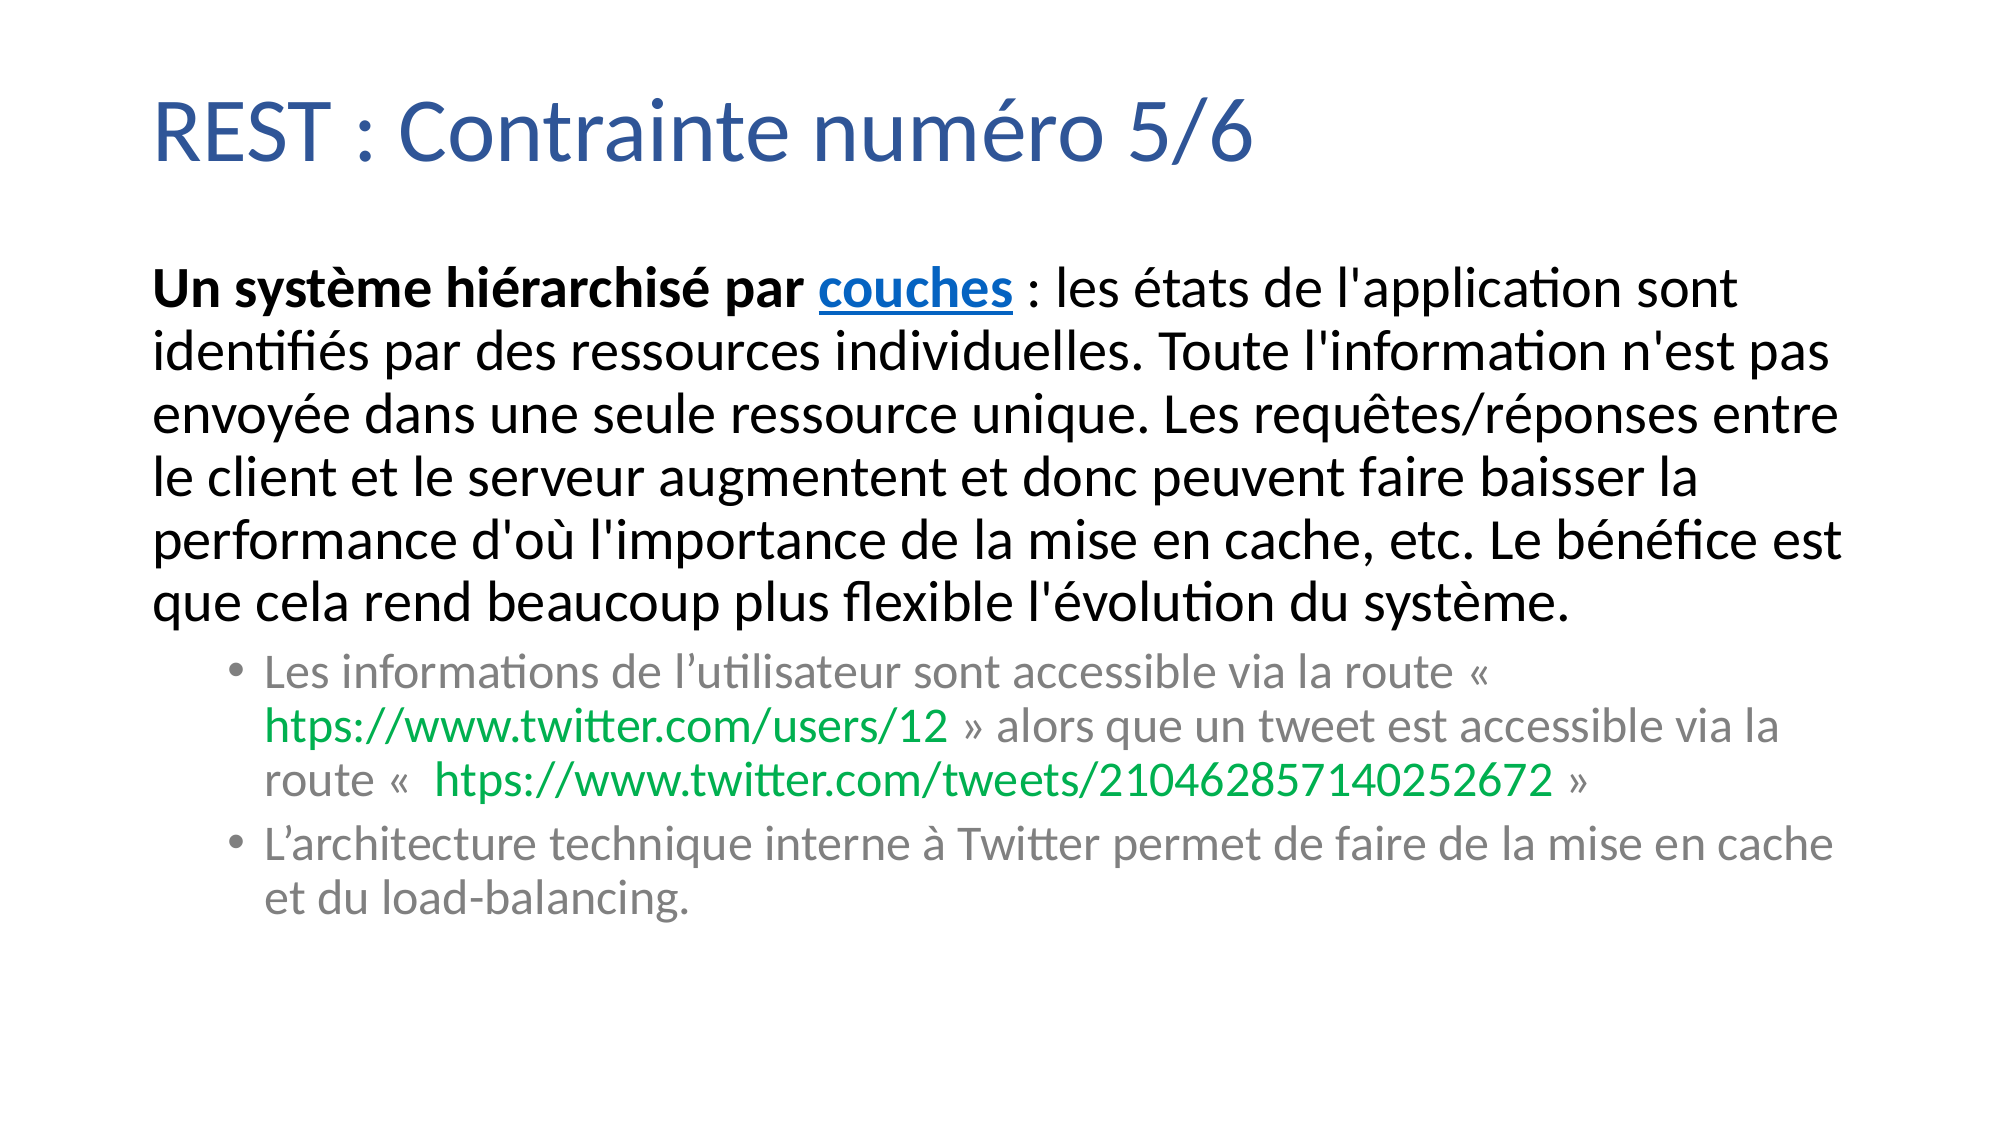

# REST : Contrainte numéro 5/6
Un système hiérarchisé par couches : les états de l'application sont identifiés par des ressources individuelles. Toute l'information n'est pas envoyée dans une seule ressource unique. Les requêtes/réponses entre le client et le serveur augmentent et donc peuvent faire baisser la performance d'où l'importance de la mise en cache, etc. Le bénéfice est que cela rend beaucoup plus flexible l'évolution du système.
Les informations de l’utilisateur sont accessible via la route «  htps://www.twitter.com/users/12 » alors que un tweet est accessible via la route «  htps://www.twitter.com/tweets/210462857140252672 »
L’architecture technique interne à Twitter permet de faire de la mise en cache et du load-balancing.